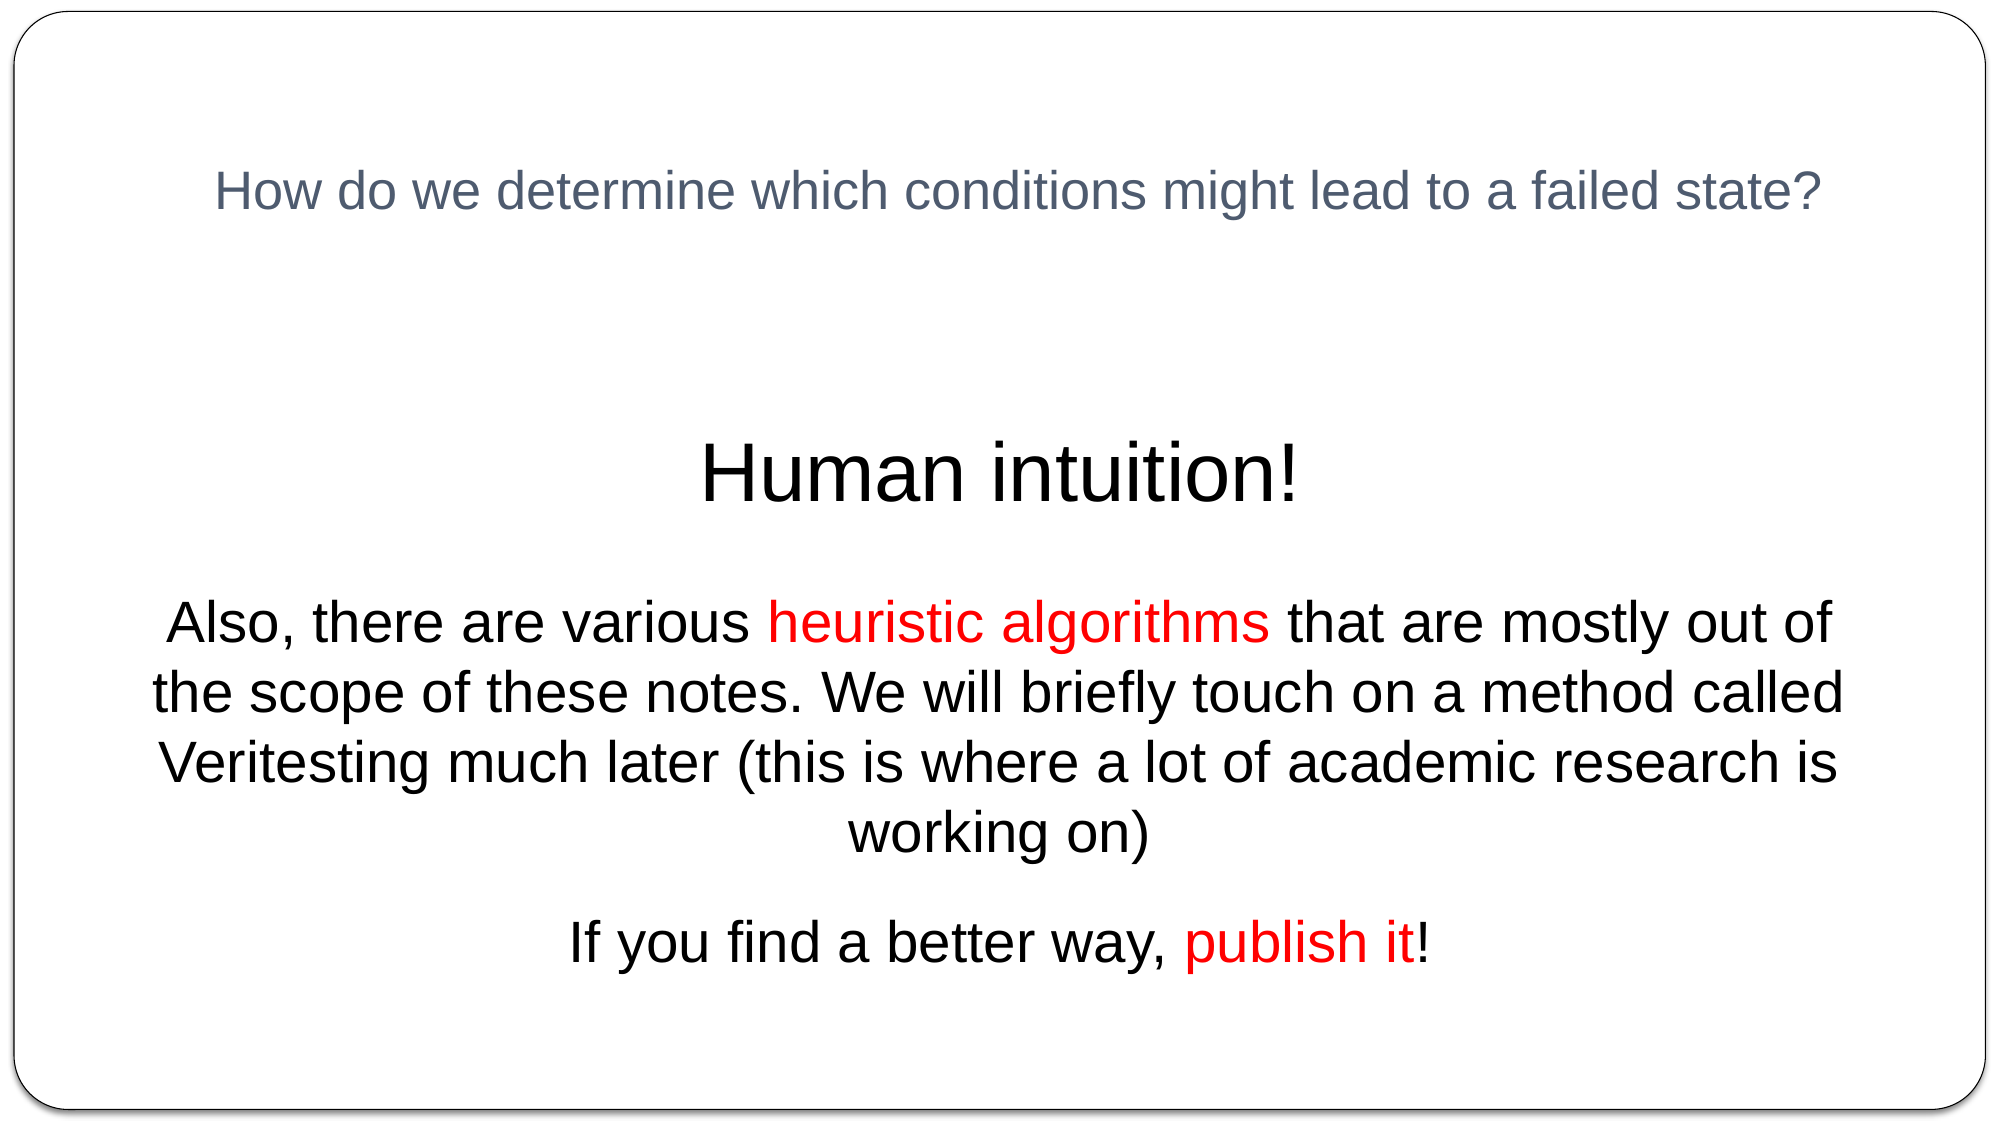

# How do we determine which conditions might lead to a failed state?
Human intuition!
Also, there are various heuristic algorithms that are mostly out of the scope of these notes. We will briefly touch on a method called Veritesting much later (this is where a lot of academic research is working on)
If you find a better way, publish it!